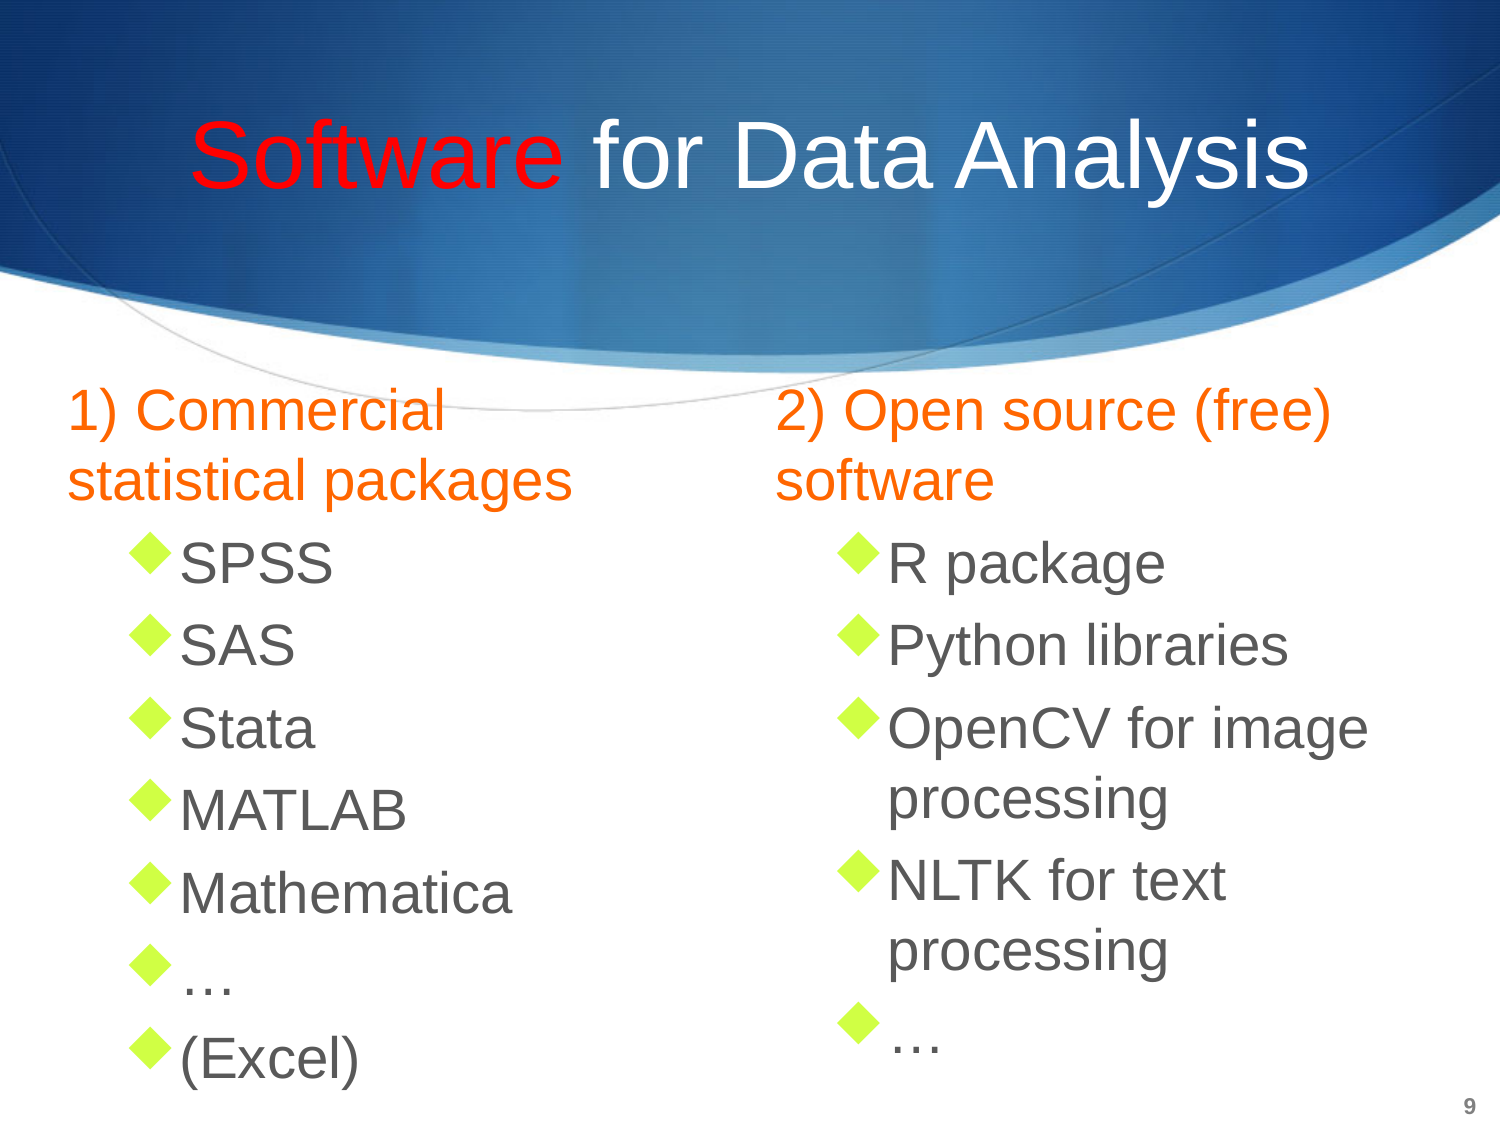

# Software for Data Analysis
2) Open source (free) software
R package
Python libraries
OpenCV for image processing
NLTK for text processing
…
1) Commercial statistical packages
SPSS
SAS
Stata
MATLAB
Mathematica
…
(Excel)
9